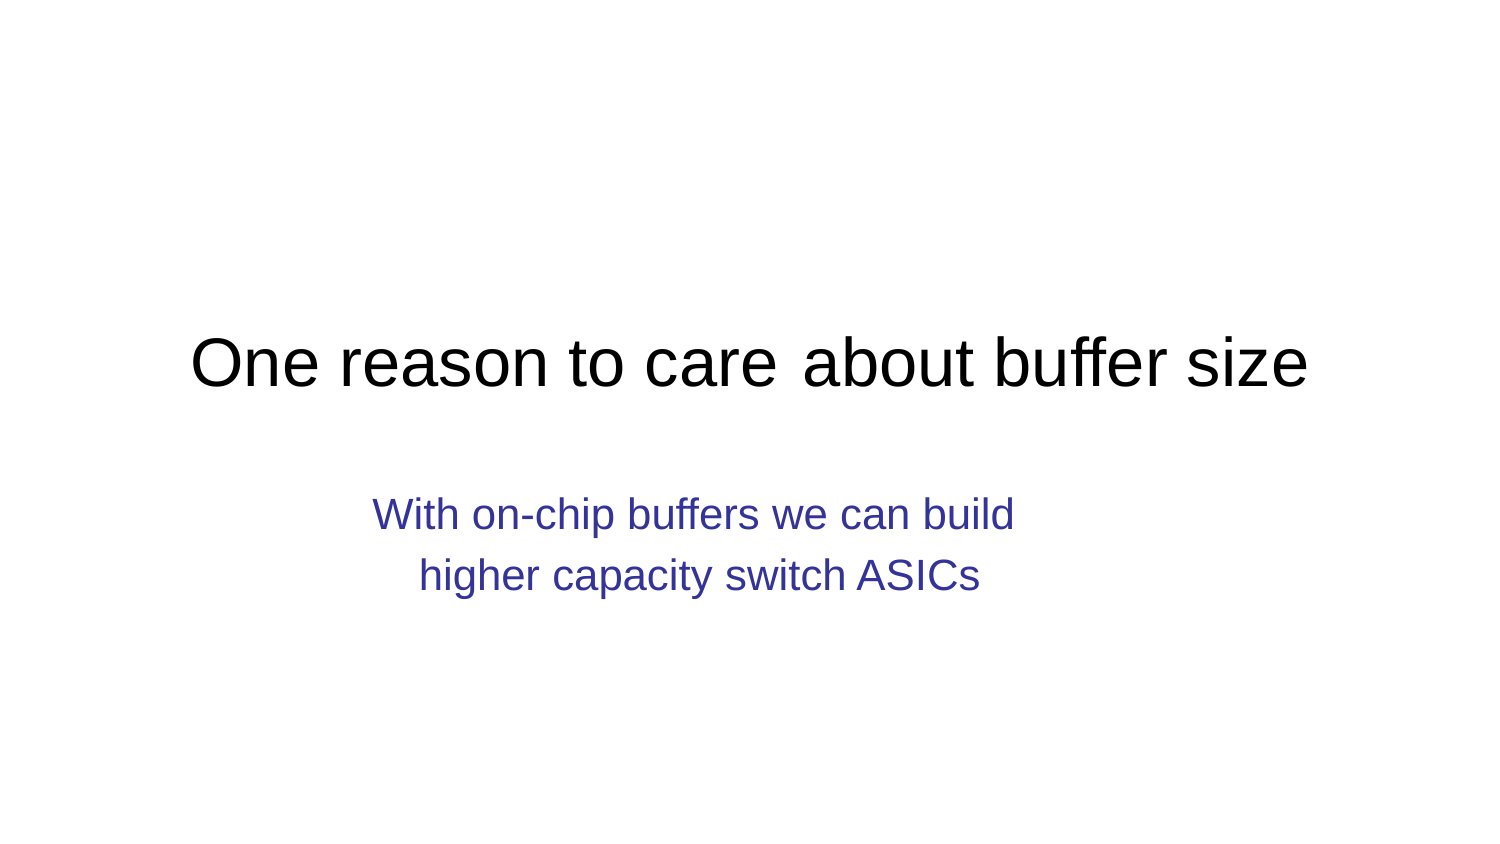

# One reason to care about buffer size
With on-chip buffers we can build
higher capacity switch ASICs